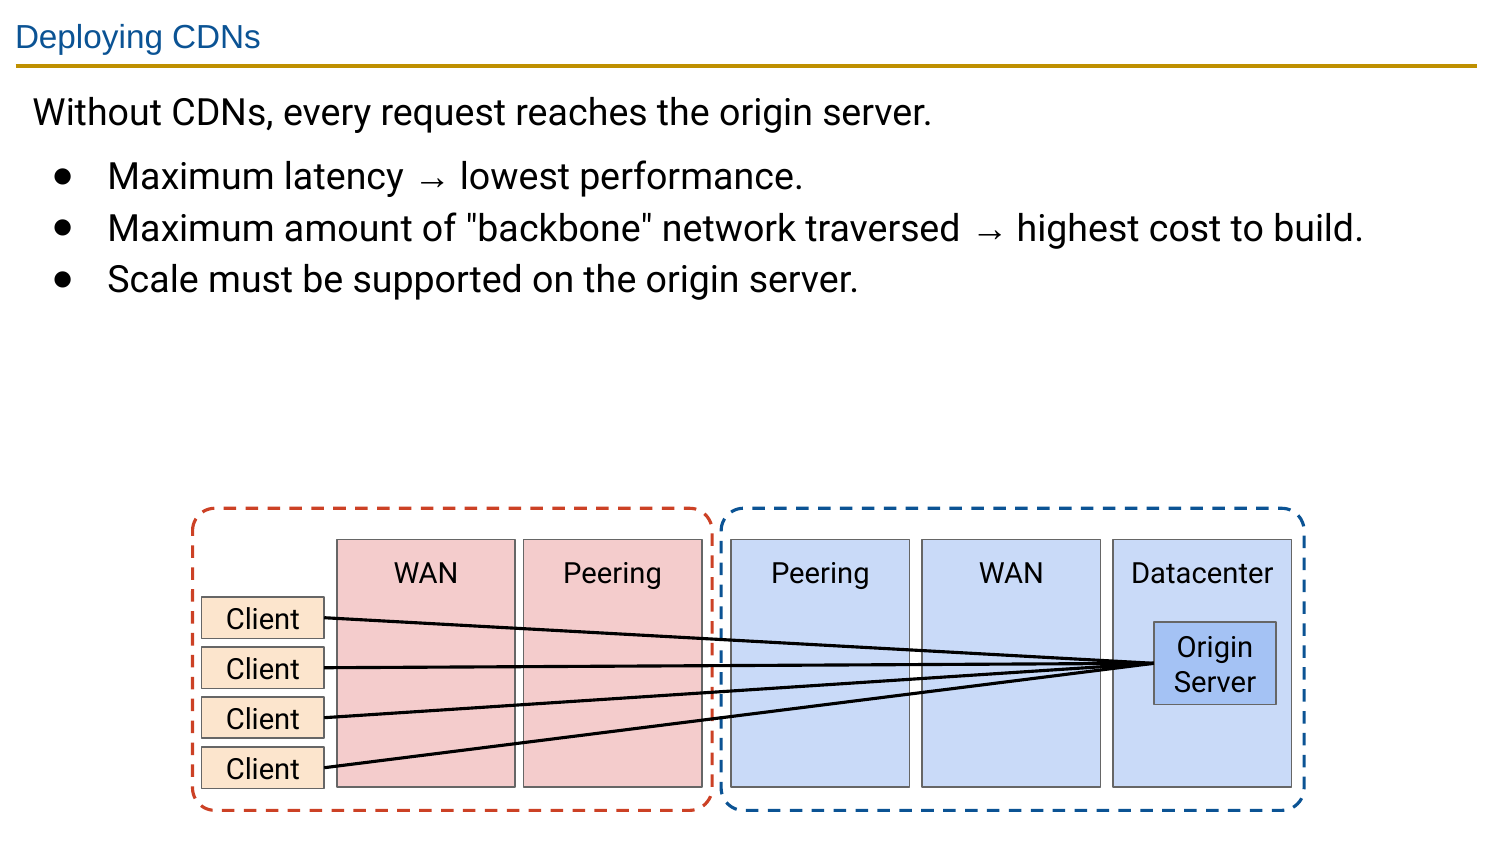

# Deploying CDNs
Without CDNs, every request reaches the origin server.
Maximum latency → lowest performance.
Maximum amount of "backbone" network traversed → highest cost to build.
Scale must be supported on the origin server.

WAN
Peering
Peering
WAN
Datacenter
Client
Origin Server
Client
Client
Client